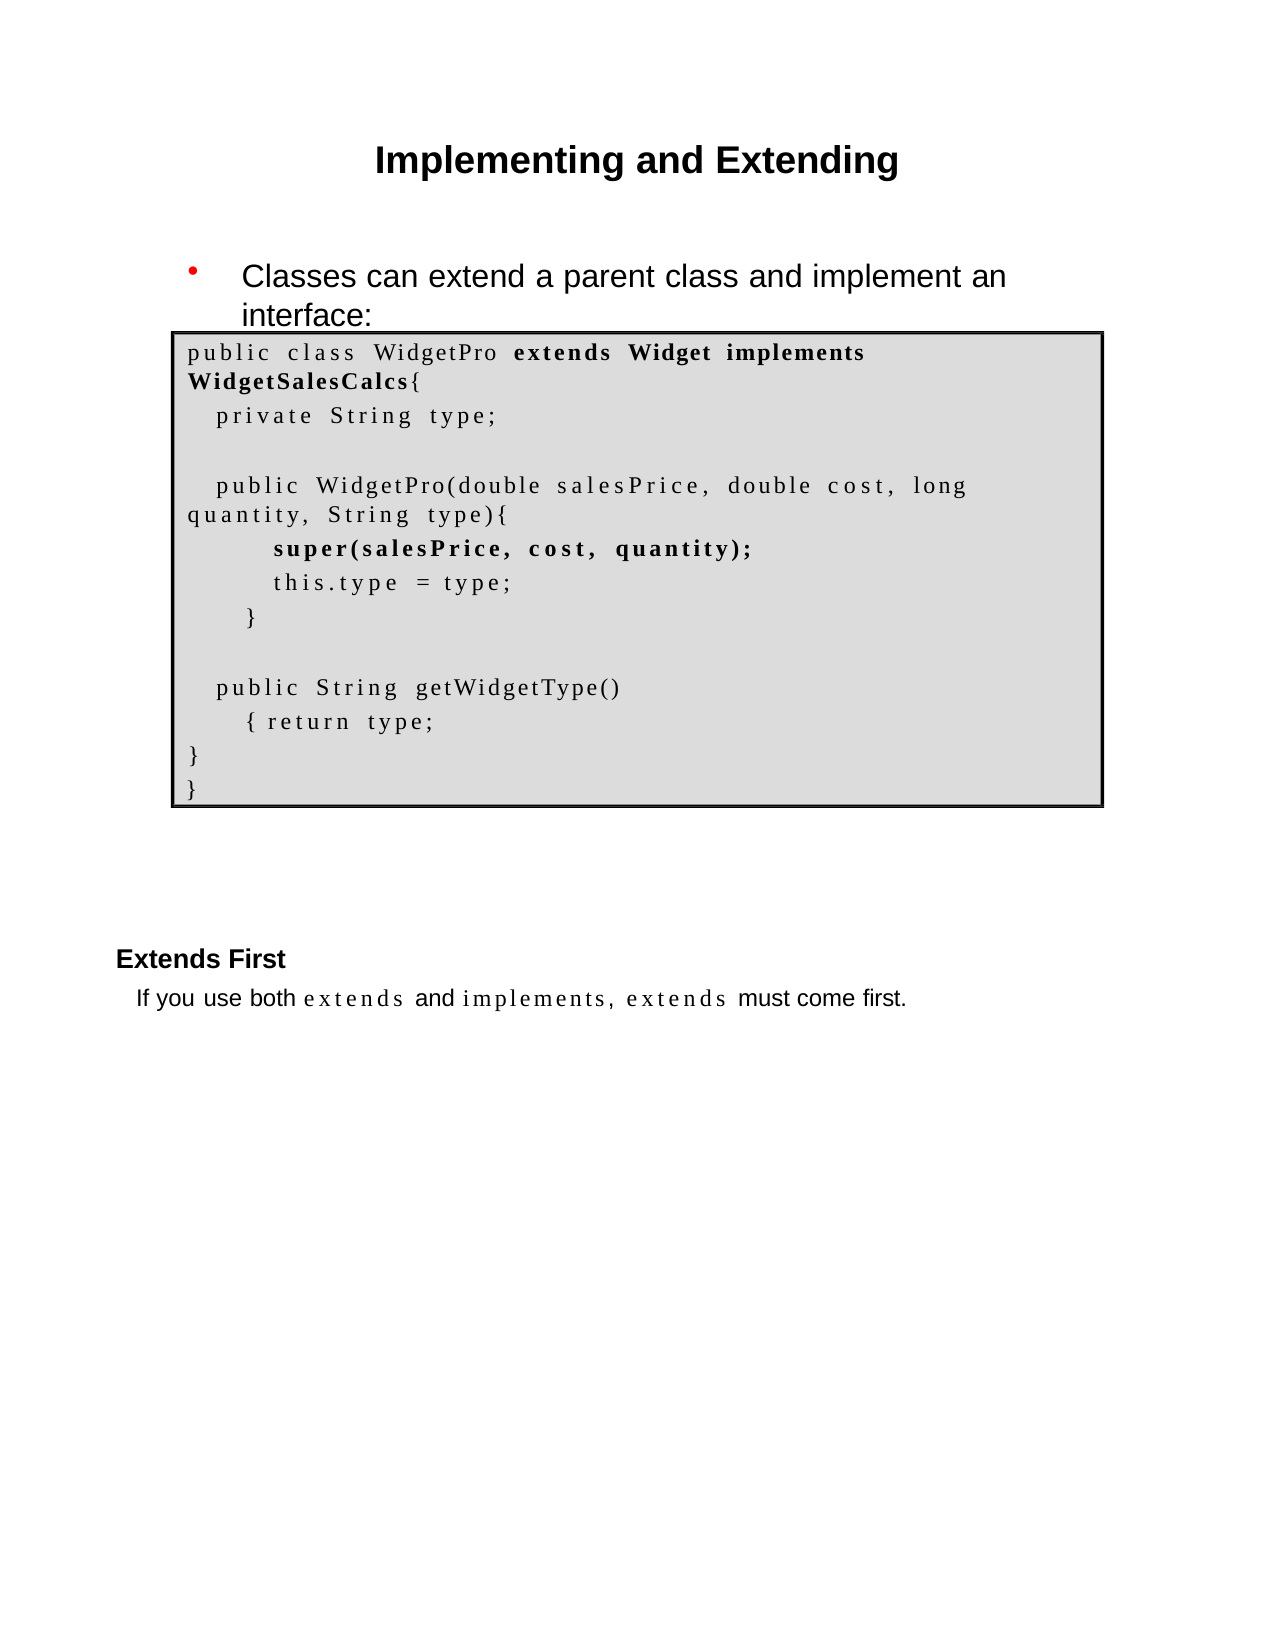

Implementing and Extending

Classes can extend a parent class and implement an interface:
public class WidgetPro extends Widget implements WidgetSalesCalcs{
private String type;

public WidgetPro(double salesPrice, double cost, long quantity, String type){
super(salesPrice, cost, quantity);
this.type = type;
}

public String getWidgetType(){ return type;
}
}

Extends First
If you use both extends and implements, extends must come first.